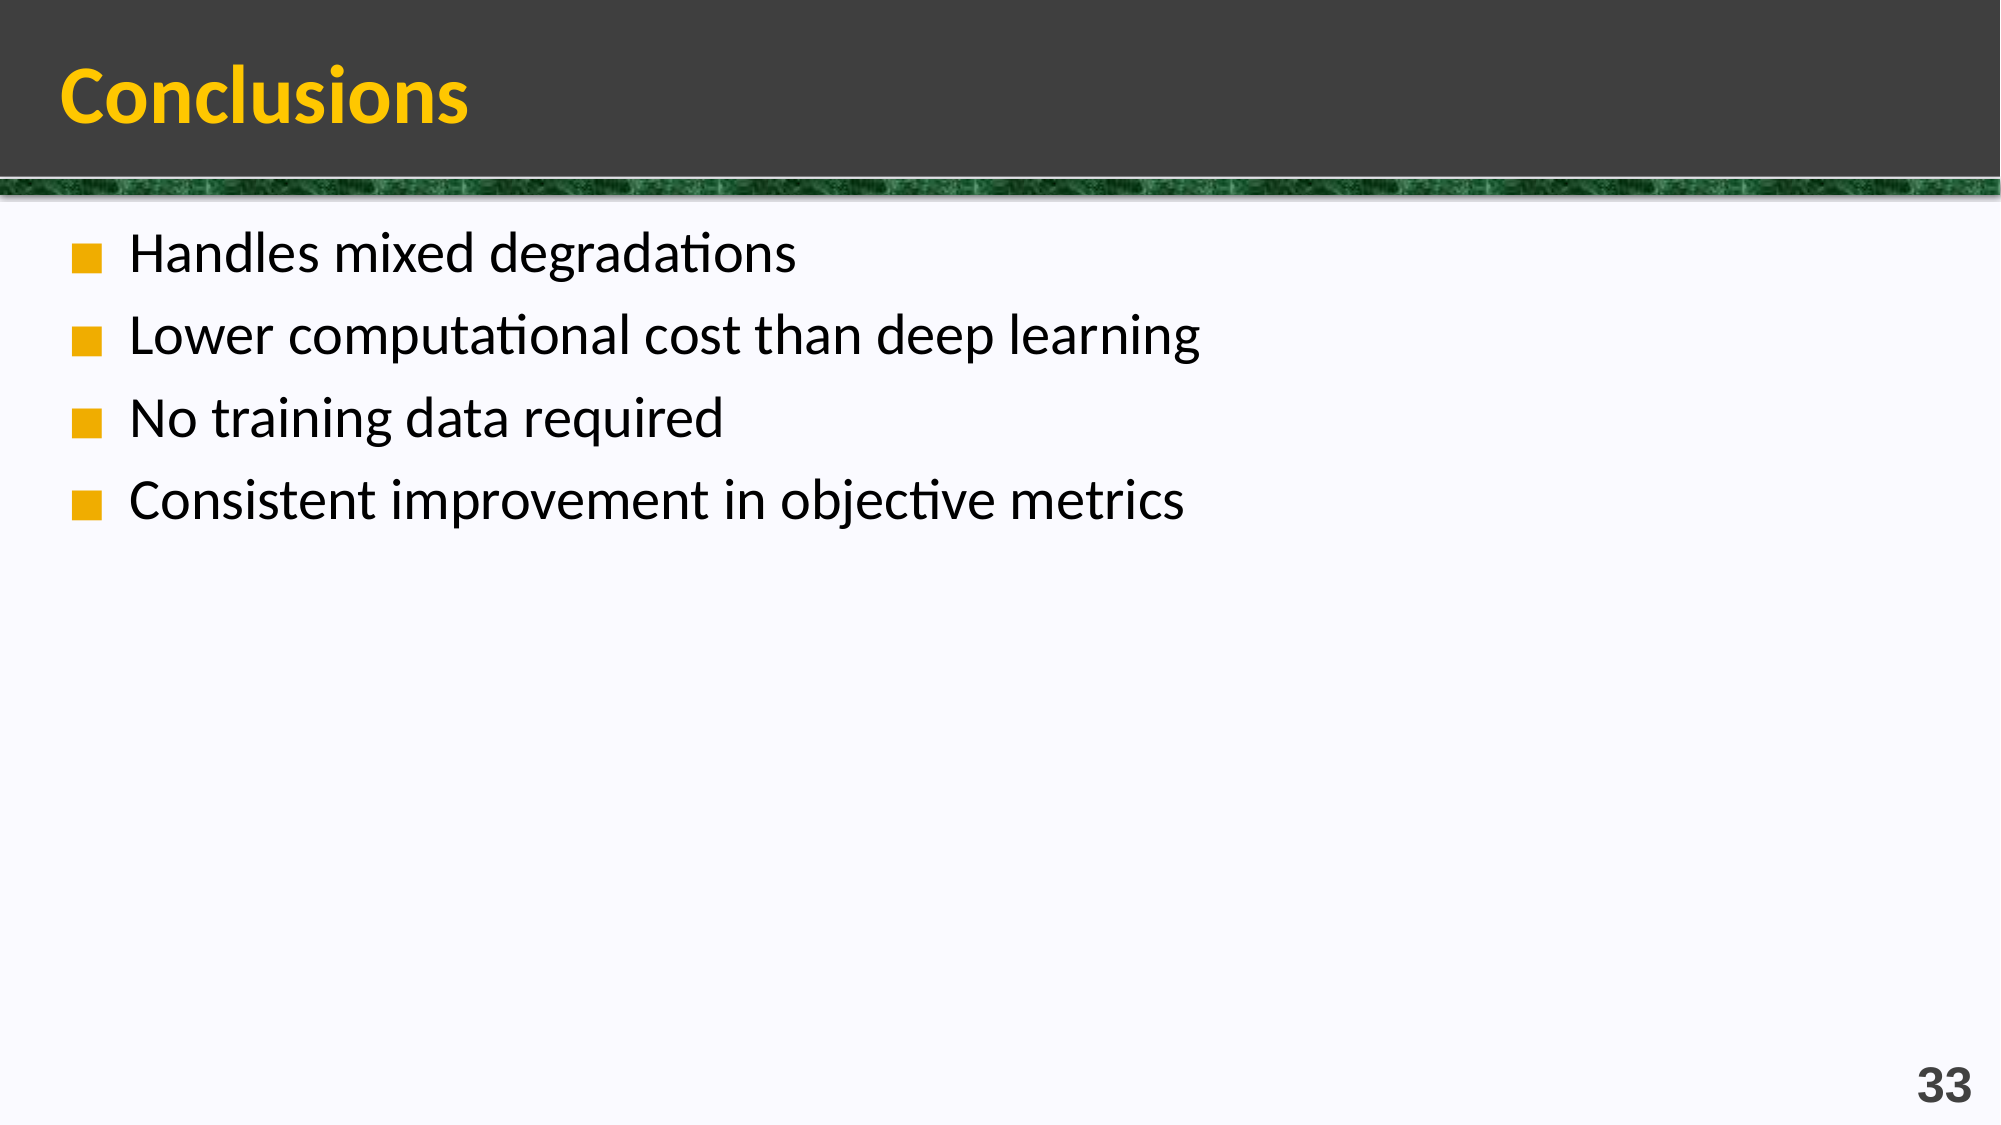

# Conclusions
Handles mixed degradations
Lower computational cost than deep learning
No training data required
Consistent improvement in objective metrics

33